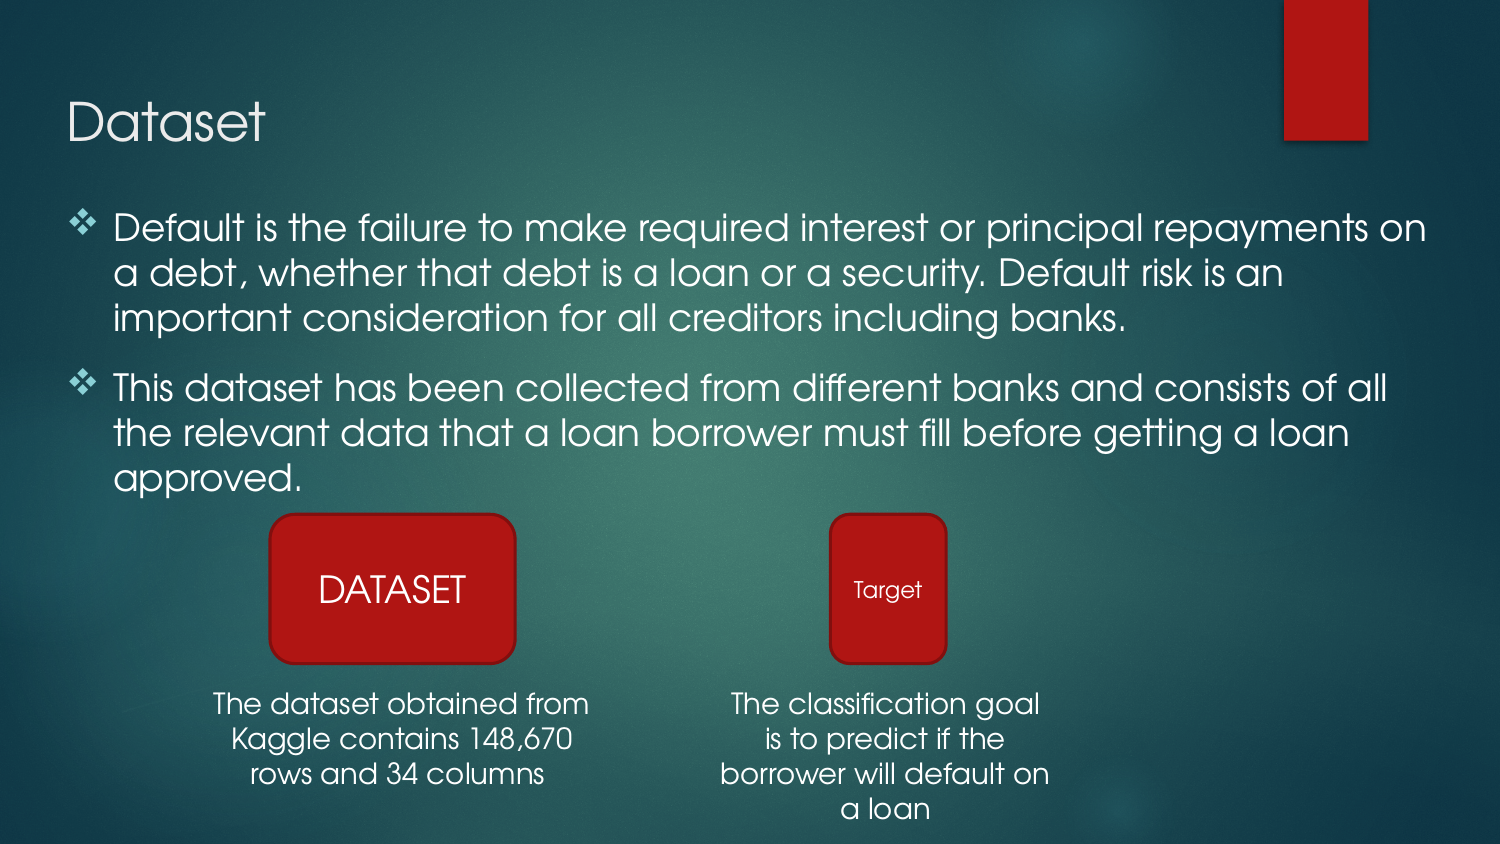

# Dataset
Default is the failure to make required interest or principal repayments on a debt, whether that debt is a loan or a security. Default risk is an important consideration for all creditors including banks.
This dataset has been collected from different banks and consists of all the relevant data that a loan borrower must fill before getting a loan approved.

DATASET
Target
The dataset obtained from Kaggle contains 148,670 rows and 34 columns
The classification goal is to predict if the borrower will default on a loan